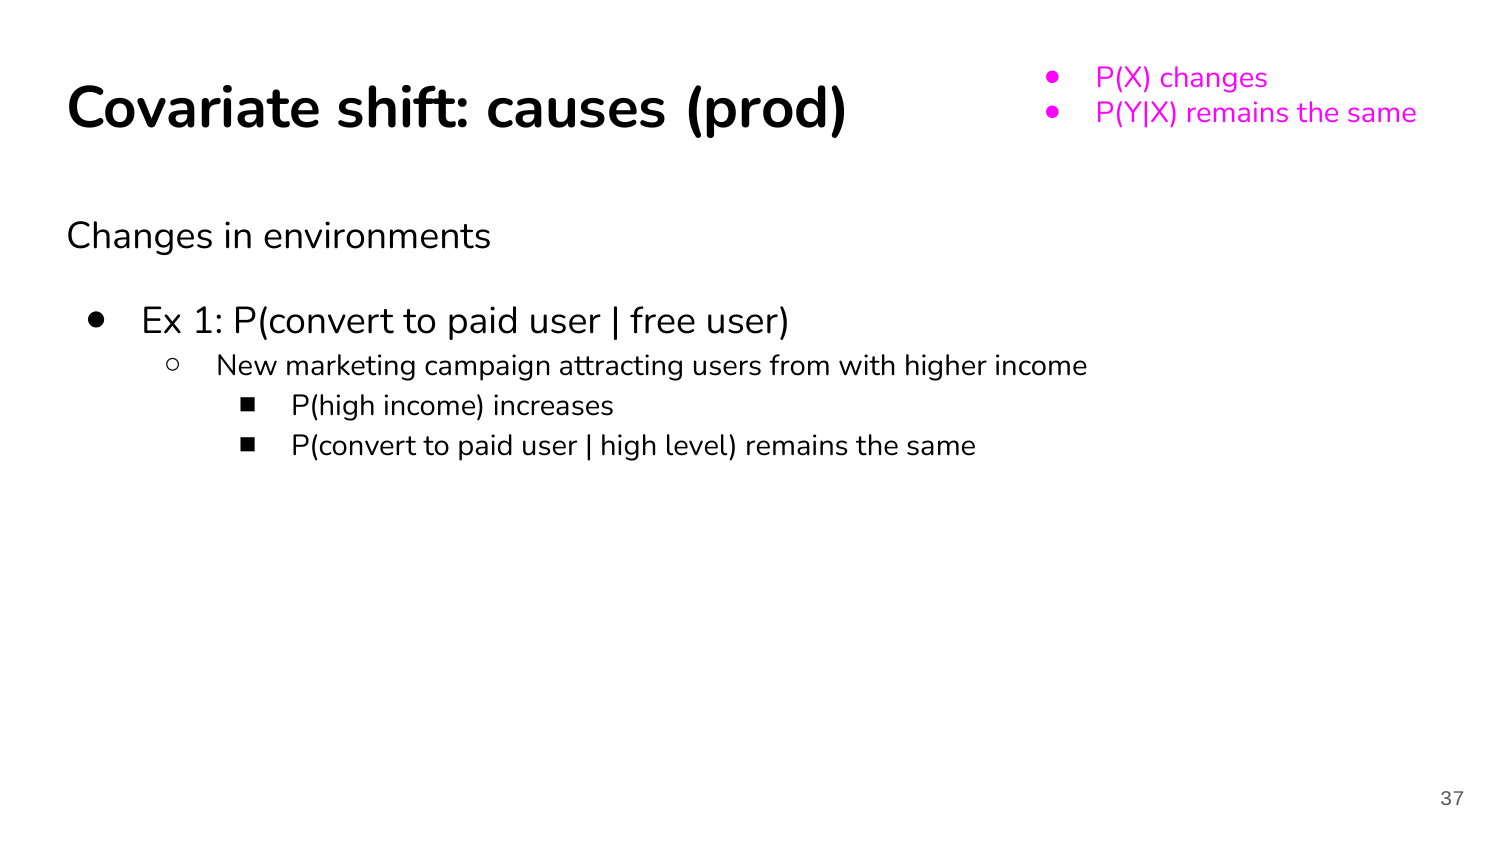

P(X) changes
P(Y|X) remains the same
# Covariate shift: causes (prod)
Changes in environments
Ex 1: P(convert to paid user | free user)
New marketing campaign attracting users from with higher income
P(high income) increases
P(convert to paid user | high level) remains the same
37